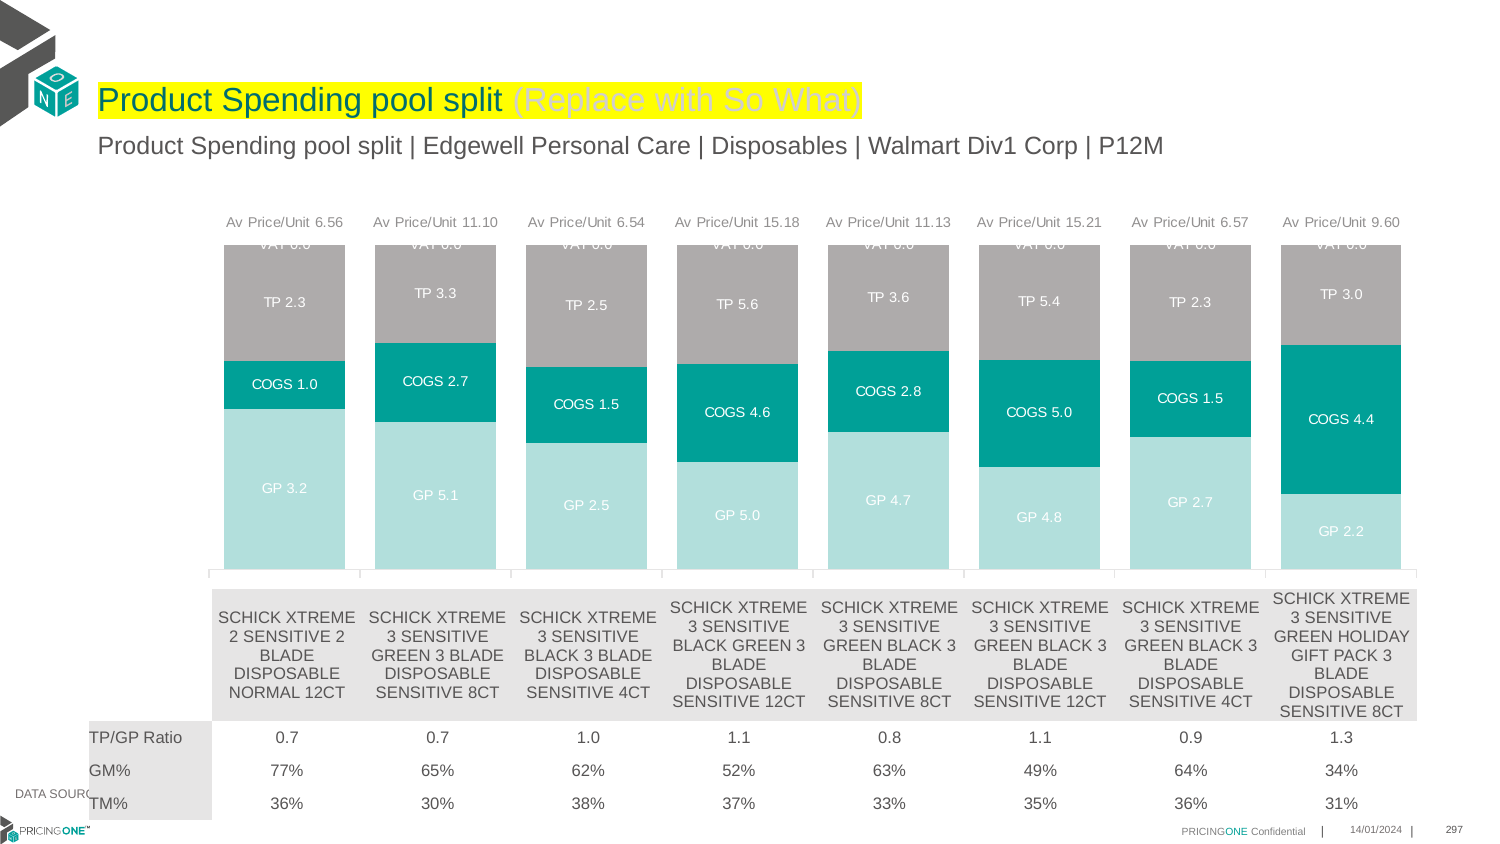

# Product Spending pool split (Replace with So What)
Product Spending pool split | Edgewell Personal Care | Disposables | Walmart Div1 Corp | P12M

### Chart

| Category | GP | COGS | TP | VAT |
|---|---|---|---|---|
| Av Price/Unit 6.56 | 3.2338951948404397 | 0.97840348493798 | 2.3483884101467103 | 0.0 |
| Av Price/Unit 11.10 | 5.055853692924589 | 2.7044202431768203 | 3.3410780494114602 | 0.0 |
| Av Price/Unit 6.54 | 2.5421692679824663 | 1.5464539916872968 | 2.4553521610756546 | 0.0 |
| Av Price/Unit 15.18 | 5.025506923942544 | 4.5703000000000005 | 5.5877503673793605 | 0.0 |
| Av Price/Unit 11.13 | 4.7177 | 2.7761 | 3.6403016238868506 | 0.0 |
| Av Price/Unit 15.21 | 4.8102 | 5.0165 | 5.383490984284535 | 0.0 |
| Av Price/Unit 6.57 | 2.6842000000000006 | 1.5422000000000002 | 2.3442510388437228 | 0.0 |
| Av Price/Unit 9.60 | 2.2292 | 4.3998 | 2.9754956043956033 | 0.0 |
|  | SCHICK XTREME 2 SENSITIVE 2 BLADE DISPOSABLE NORMAL 12CT | SCHICK XTREME 3 SENSITIVE GREEN 3 BLADE DISPOSABLE SENSITIVE 8CT | SCHICK XTREME 3 SENSITIVE BLACK 3 BLADE DISPOSABLE SENSITIVE 4CT | SCHICK XTREME 3 SENSITIVE BLACK GREEN 3 BLADE DISPOSABLE SENSITIVE 12CT | SCHICK XTREME 3 SENSITIVE GREEN BLACK 3 BLADE DISPOSABLE SENSITIVE 8CT | SCHICK XTREME 3 SENSITIVE GREEN BLACK 3 BLADE DISPOSABLE SENSITIVE 12CT | SCHICK XTREME 3 SENSITIVE GREEN BLACK 3 BLADE DISPOSABLE SENSITIVE 4CT | SCHICK XTREME 3 SENSITIVE GREEN HOLIDAY GIFT PACK 3 BLADE DISPOSABLE SENSITIVE 8CT |
| --- | --- | --- | --- | --- | --- | --- | --- | --- |
| TP/GP Ratio | 0.7 | 0.7 | 1.0 | 1.1 | 0.8 | 1.1 | 0.9 | 1.3 |
| GM% | 77% | 65% | 62% | 52% | 63% | 49% | 64% | 34% |
| TM% | 36% | 30% | 38% | 37% | 33% | 35% | 36% | 31% |
DATA SOURCE: Client P&L

14/01/2024
297